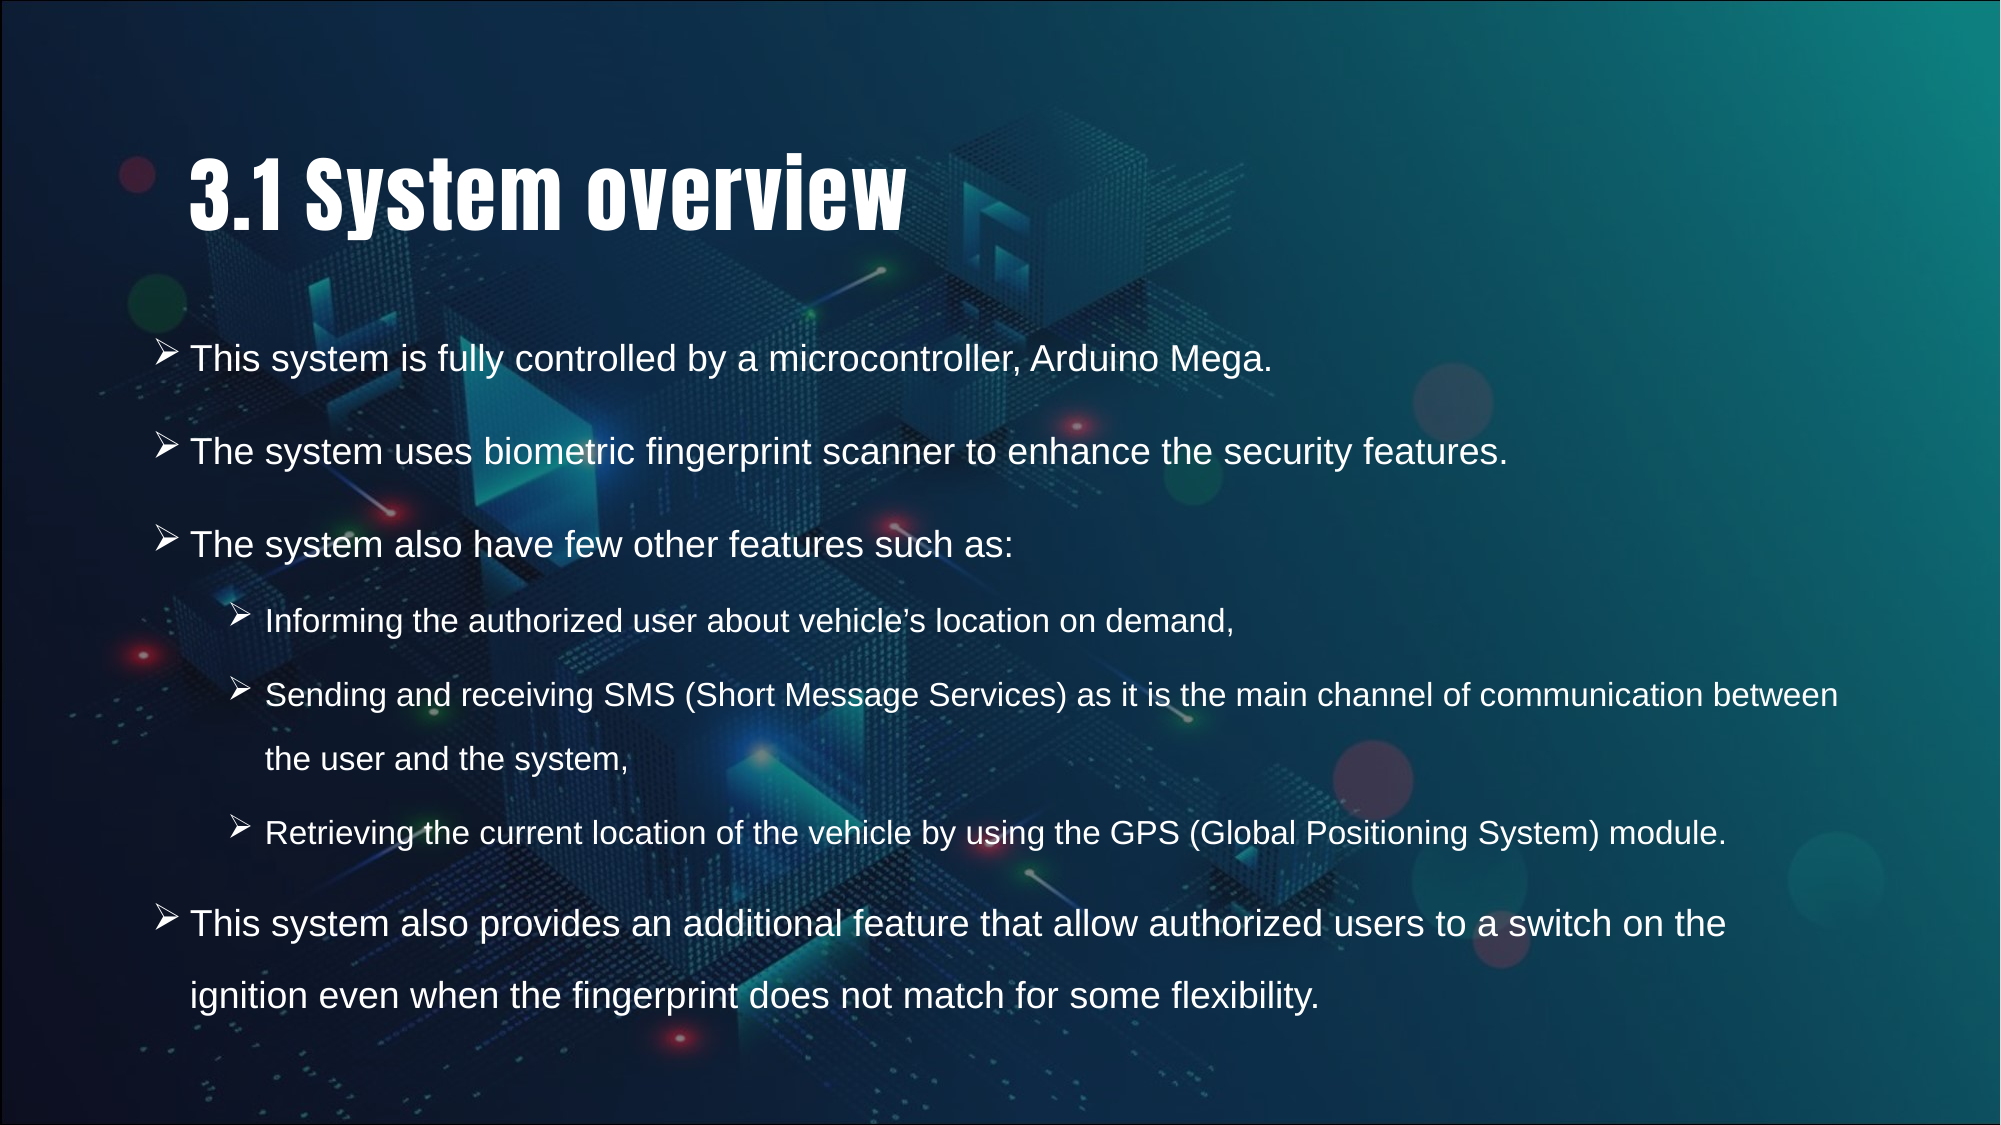

# 3.1 System overview
This system is fully controlled by a microcontroller, Arduino Mega.
The system uses biometric fingerprint scanner to enhance the security features.
The system also have few other features such as:
Informing the authorized user about vehicle’s location on demand,
Sending and receiving SMS (Short Message Services) as it is the main channel of communication between the user and the system,
Retrieving the current location of the vehicle by using the GPS (Global Positioning System) module.
This system also provides an additional feature that allow authorized users to a switch on the ignition even when the fingerprint does not match for some flexibility.